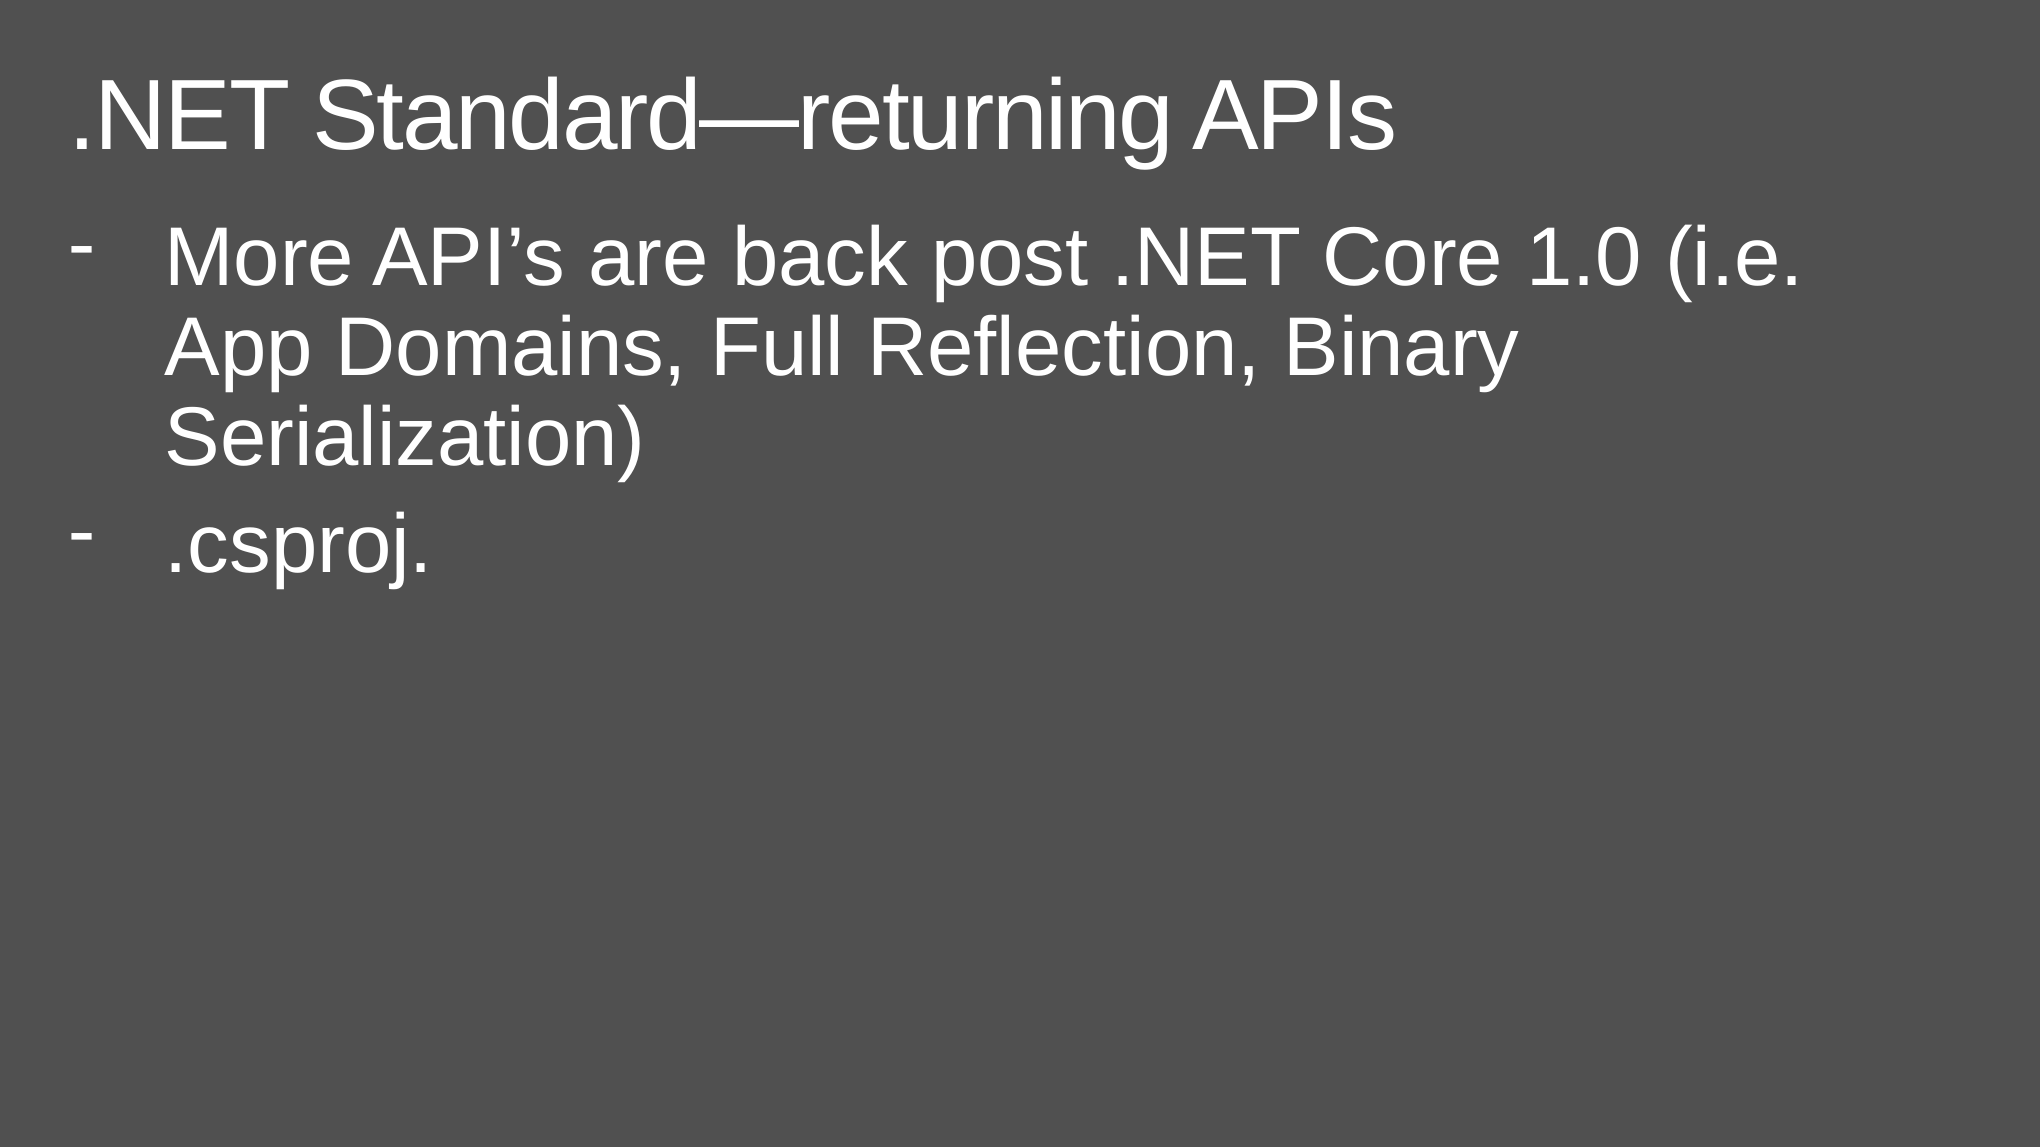

# .NET Standard—returning APIs
More API’s are back post .NET Core 1.0 (i.e. App Domains, Full Reflection, Binary Serialization)
.csproj.